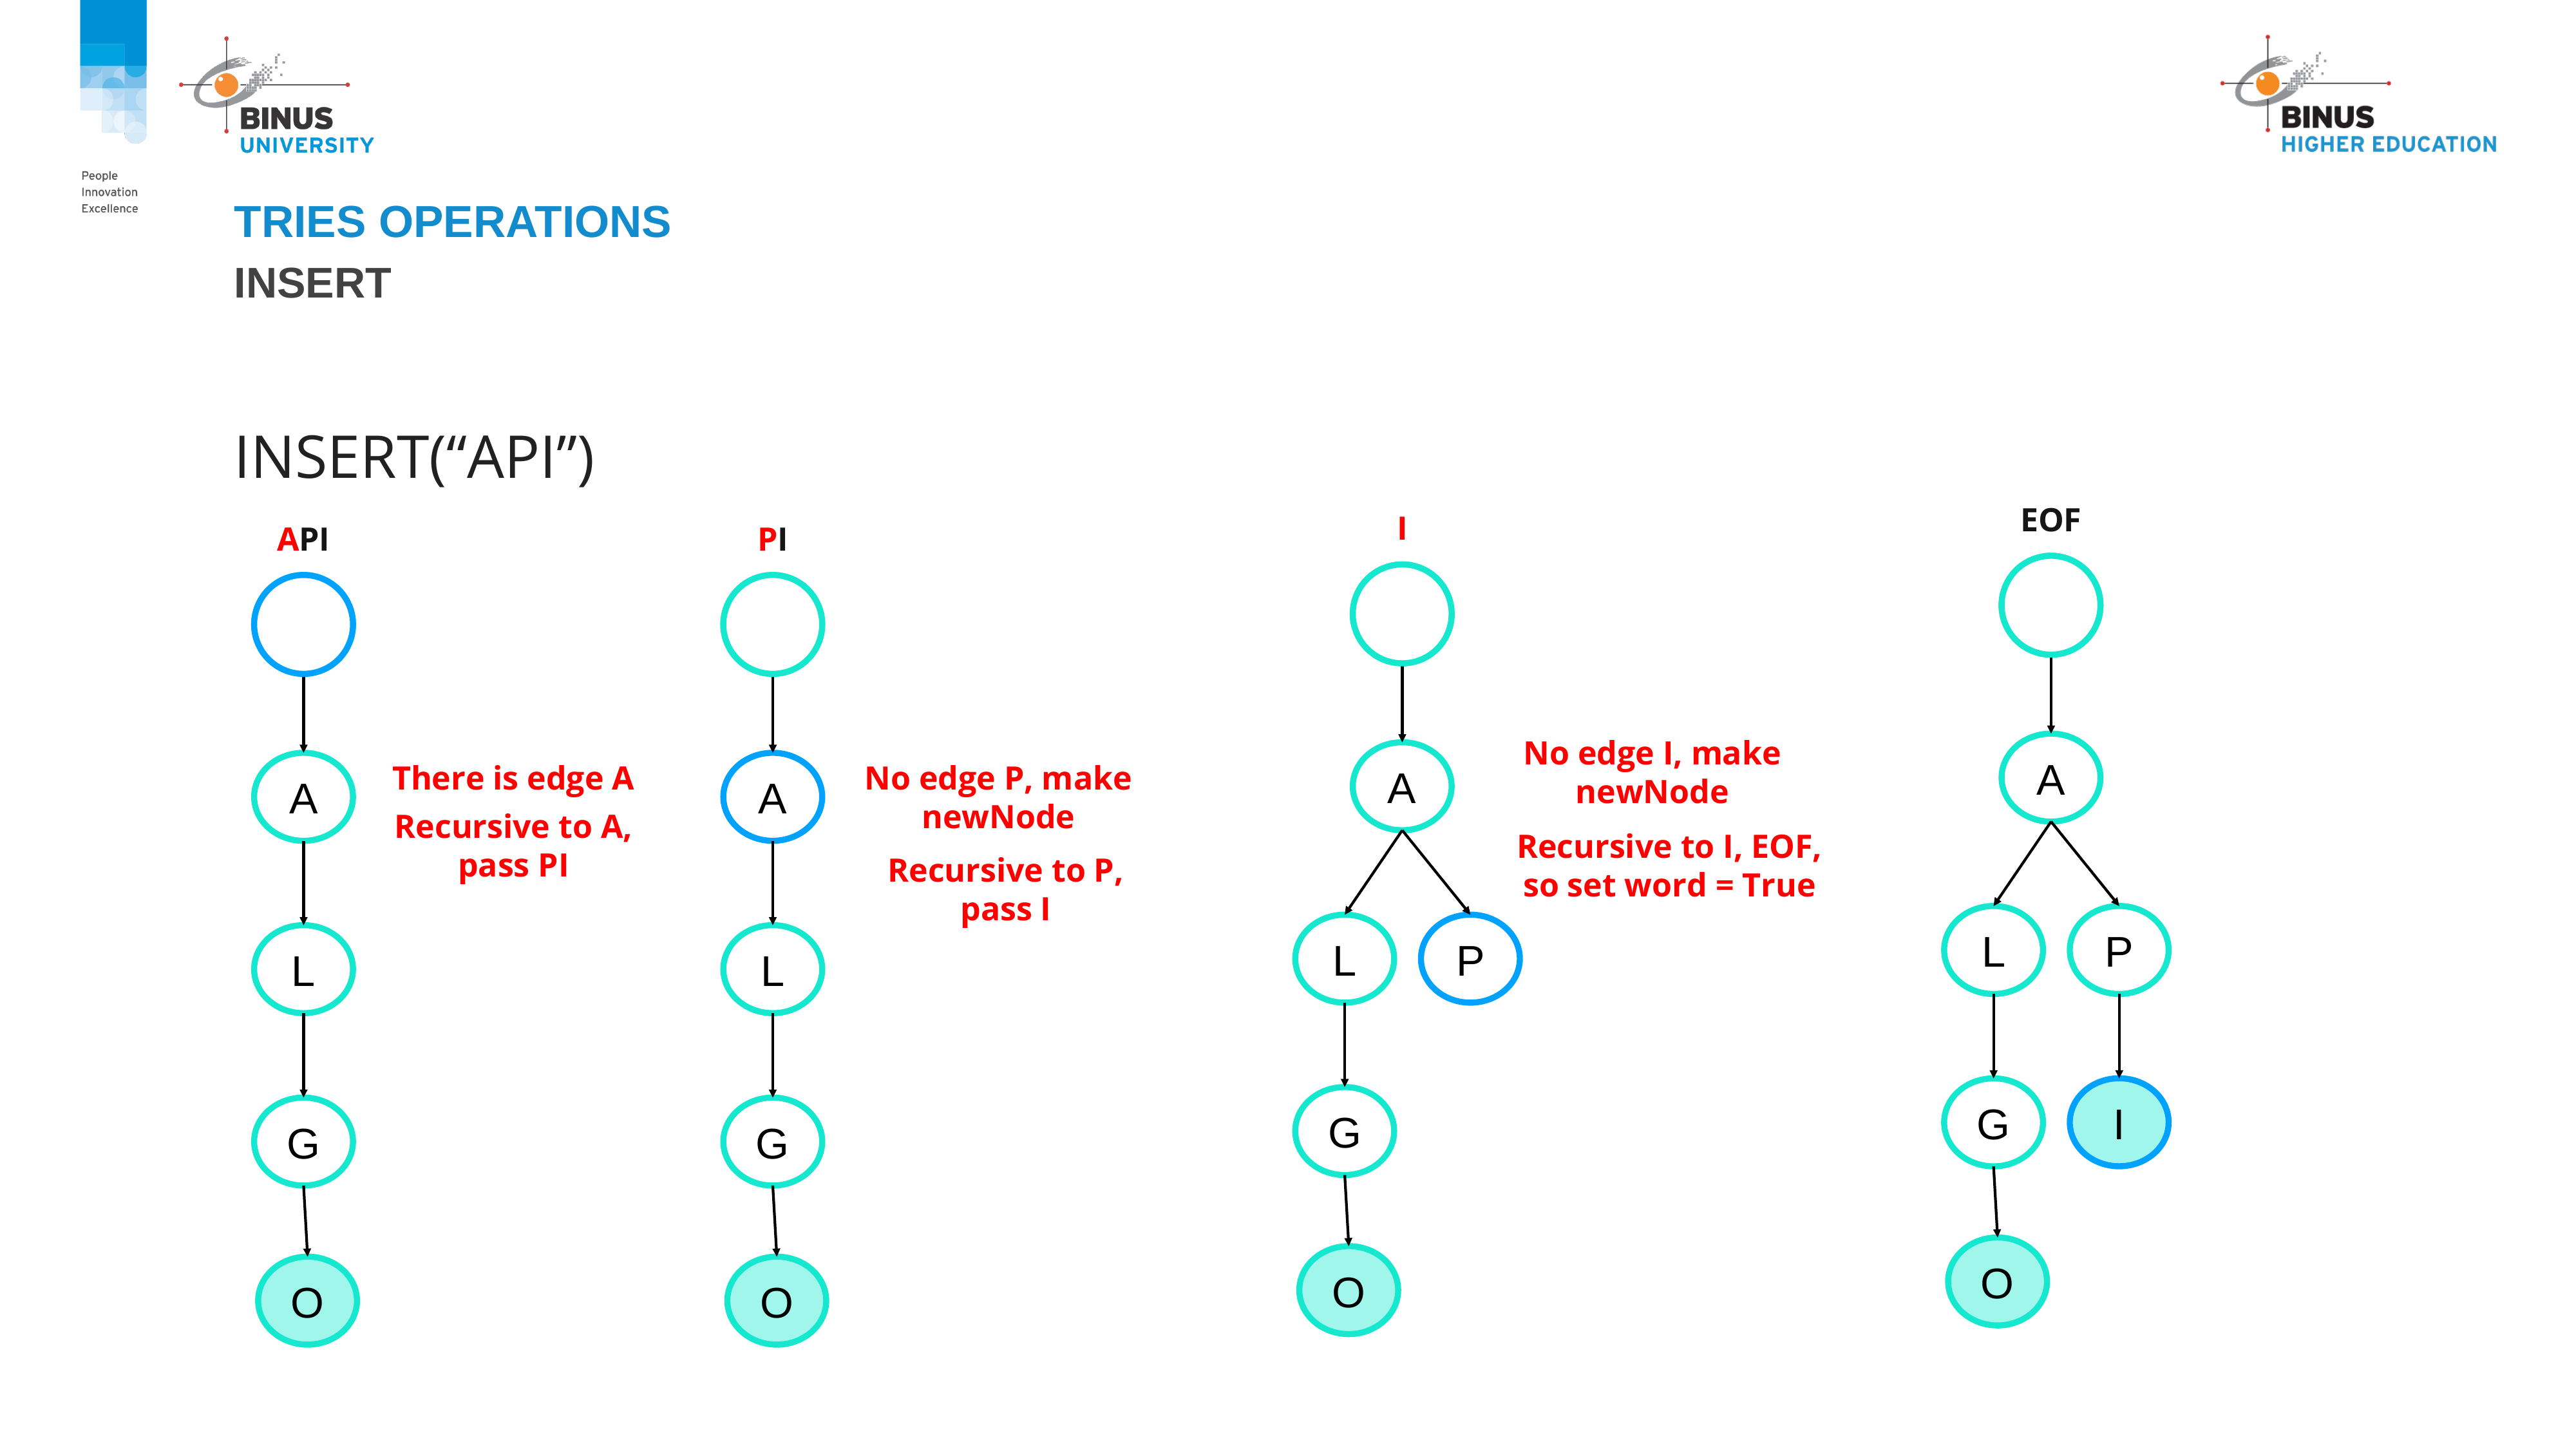

# Tries Operations
Insert
INSERT(“API”)
EOF
I
API
PI

No edge I, make newNode
A
A
A
There is edge A
A
No edge P, make newNode
Recursive to A, pass PI
Recursive to I, EOF, so set word = True
Recursive to P, pass I
L
P
L
P
L
L
I
G
G
G
G
O
O
O
O